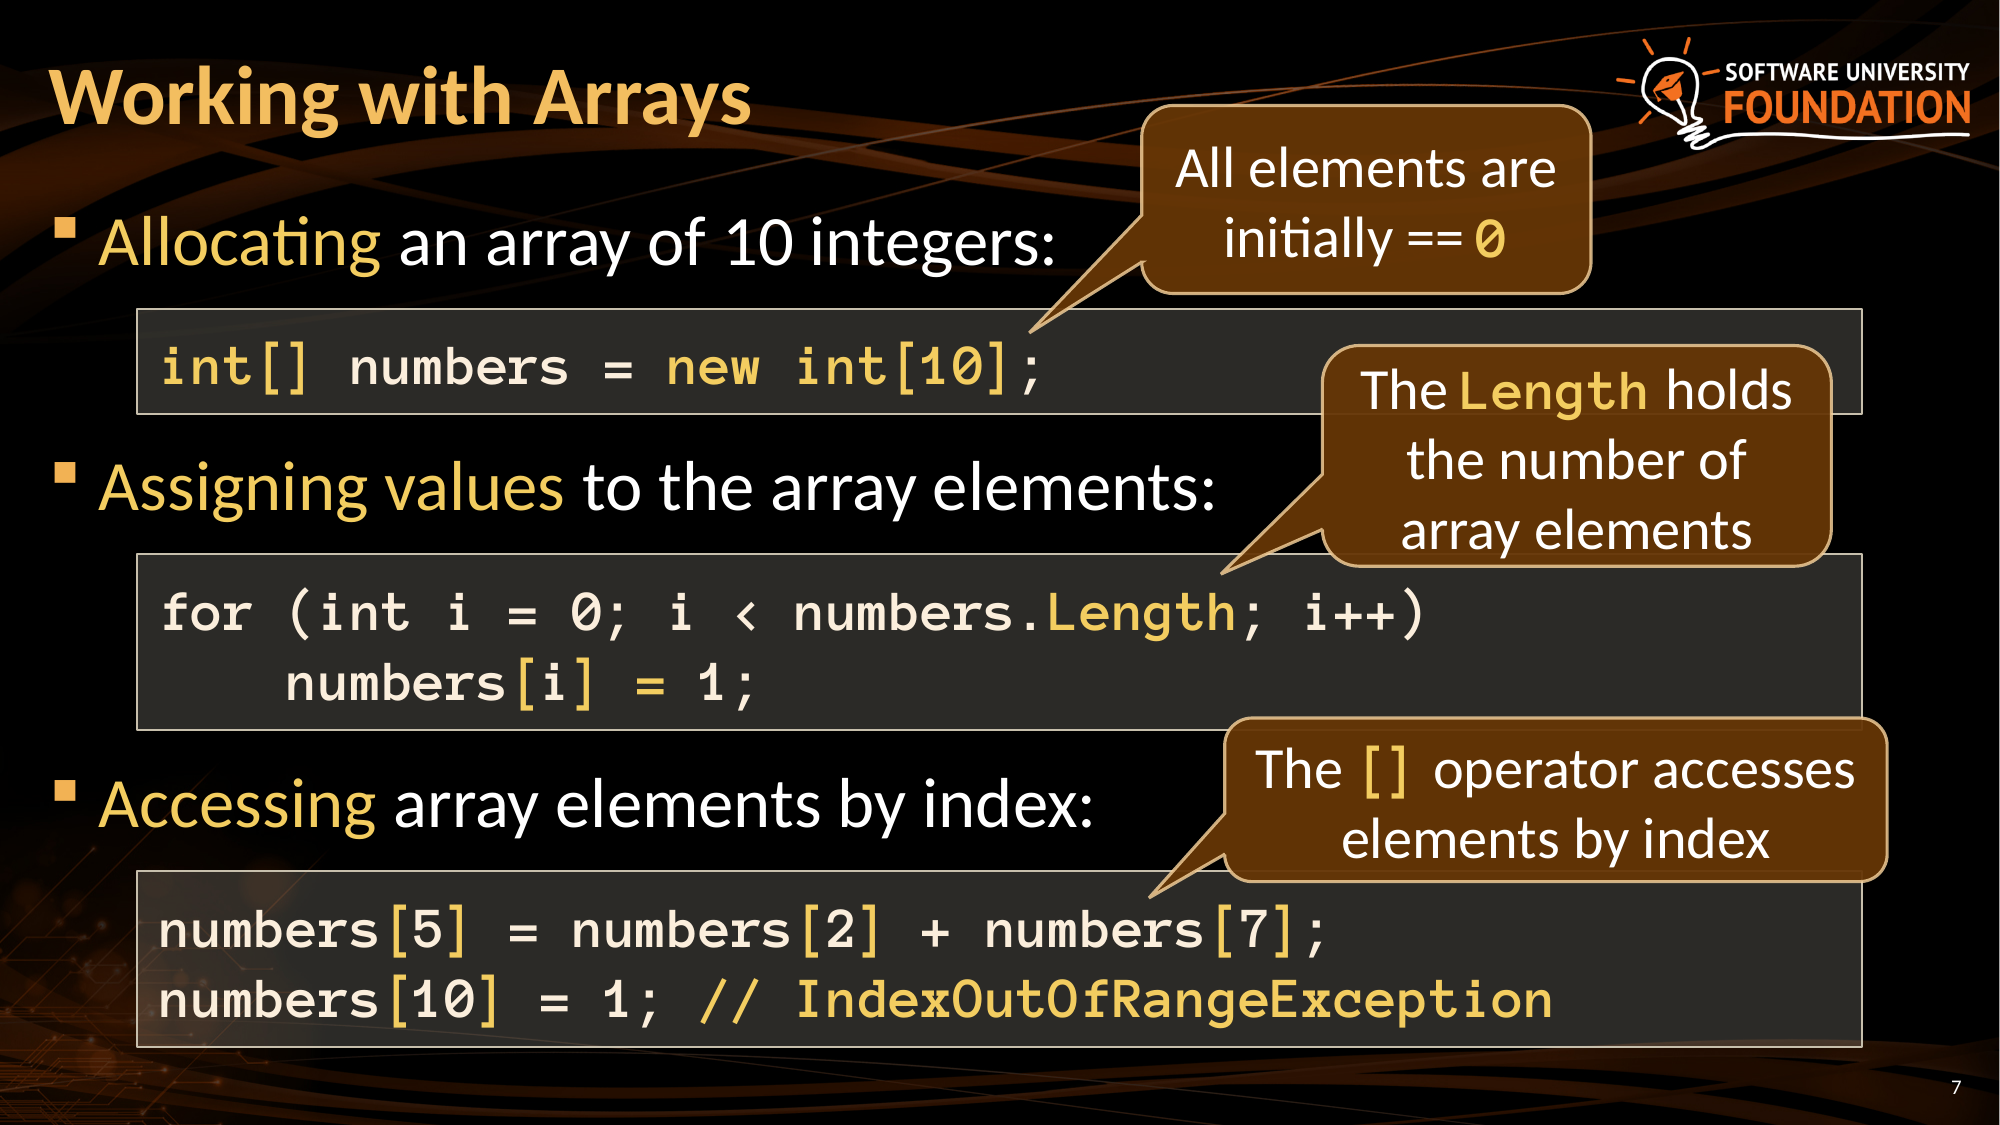

# Working with Arrays
All elements are initially == 0
Allocating an array of 10 integers:

Assigning values to the array elements:

Accessing array elements by index:
int[] numbers = new int[10];
The Length holds the number of array elements
for (int i = 0; i < numbers.Length; i++)
    numbers[i] = 1;
The [] operator accesses elements by index
numbers[5] = numbers[2] + numbers[7];
numbers[10] = 1; // IndexOutOfRangeException
7